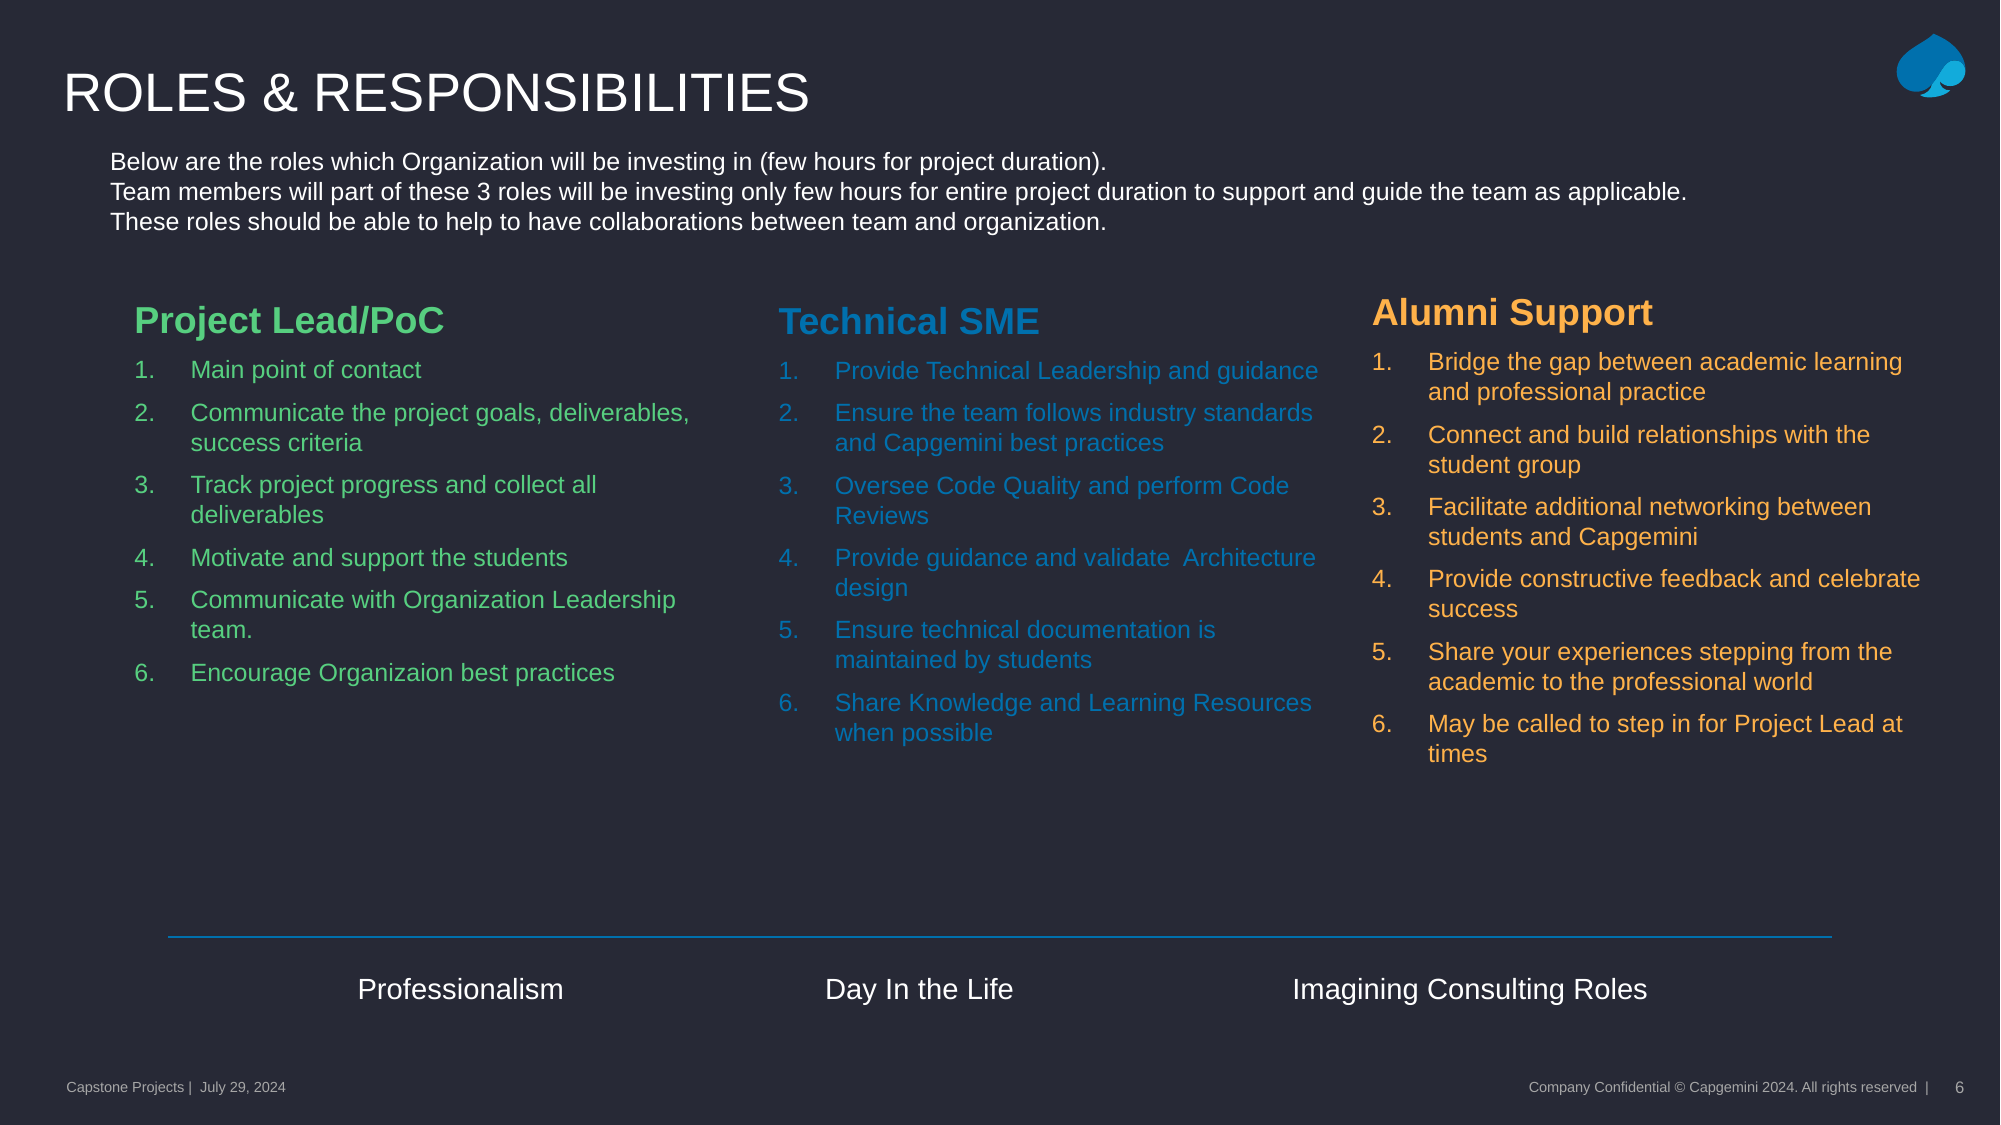

Roles & Responsibilities
Below are the roles which Organization will be investing in (few hours for project duration).
Team members will part of these 3 roles will be investing only few hours for entire project duration to support and guide the team as applicable.
These roles should be able to help to have collaborations between team and organization.
Alumni Support
Bridge the gap between academic learning and professional practice
Connect and build relationships with the student group
Facilitate additional networking between students and Capgemini
Provide constructive feedback and celebrate success
Share your experiences stepping from the academic to the professional world
May be called to step in for Project Lead at times

Technical SME
Provide Technical Leadership and guidance
Ensure the team follows industry standards and Capgemini best practices
Oversee Code Quality and perform Code Reviews
Provide guidance and validate  Architecture design
Ensure technical documentation is maintained by students
Share Knowledge and Learning Resources when possible
Project Lead/PoC
Main point of contact
Communicate the project goals, deliverables, success criteria
Track project progress and collect all deliverables
Motivate and support the students
Communicate with Organization Leadership team.
Encourage Organizaion best practices

Professionalism
Day In the Life
Imagining Consulting Roles